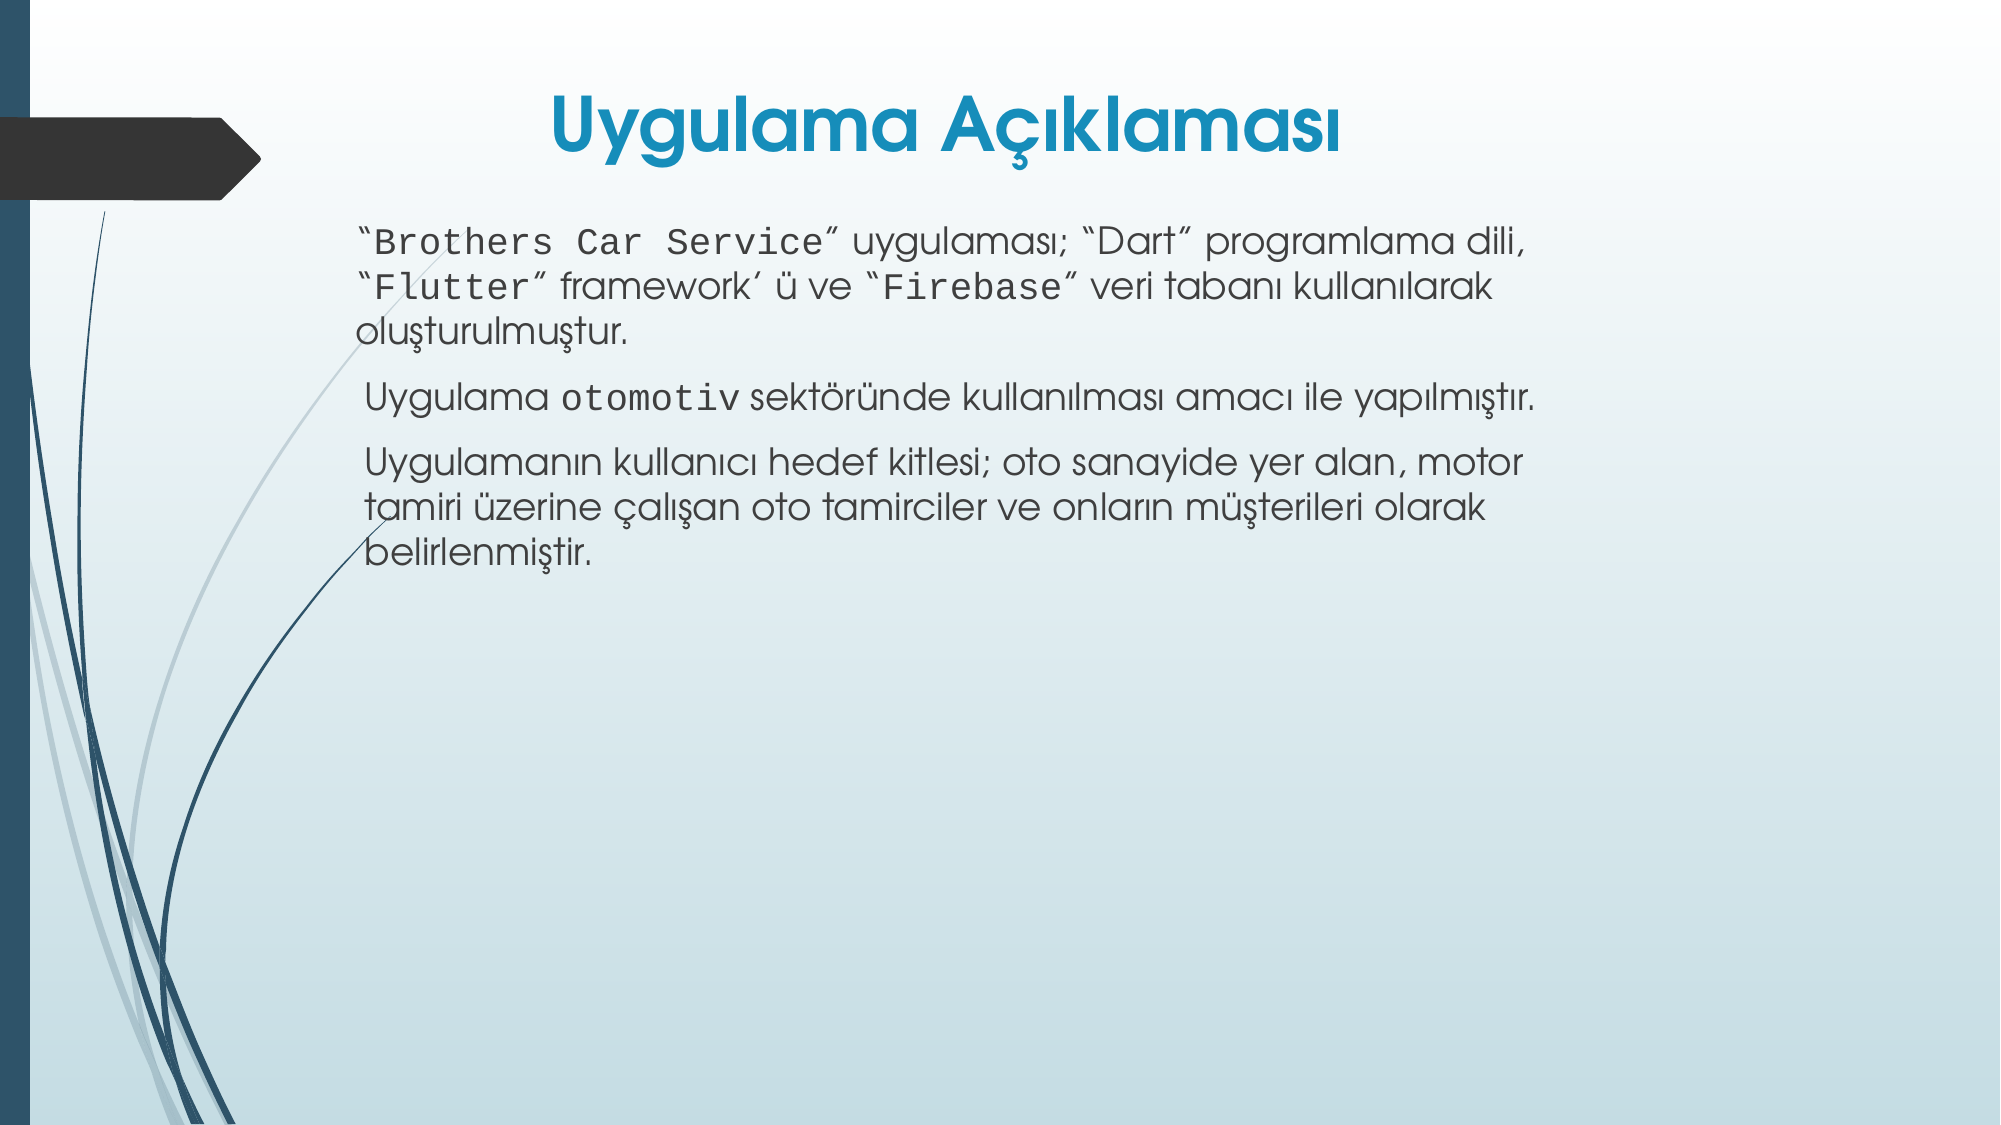

# Uygulama Açıklaması
4
“Brothers Car Service” uygulaması; “Dart” programlama dili, “Flutter” framework’ ü ve “Firebase” veri tabanı kullanılarak oluşturulmuştur.
Uygulama otomotiv sektöründe kullanılması amacı ile yapılmıştır.
Uygulamanın kullanıcı hedef kitlesi; oto sanayide yer alan, motor tamiri üzerine çalışan oto tamirciler ve onların müşterileri olarak belirlenmiştir.